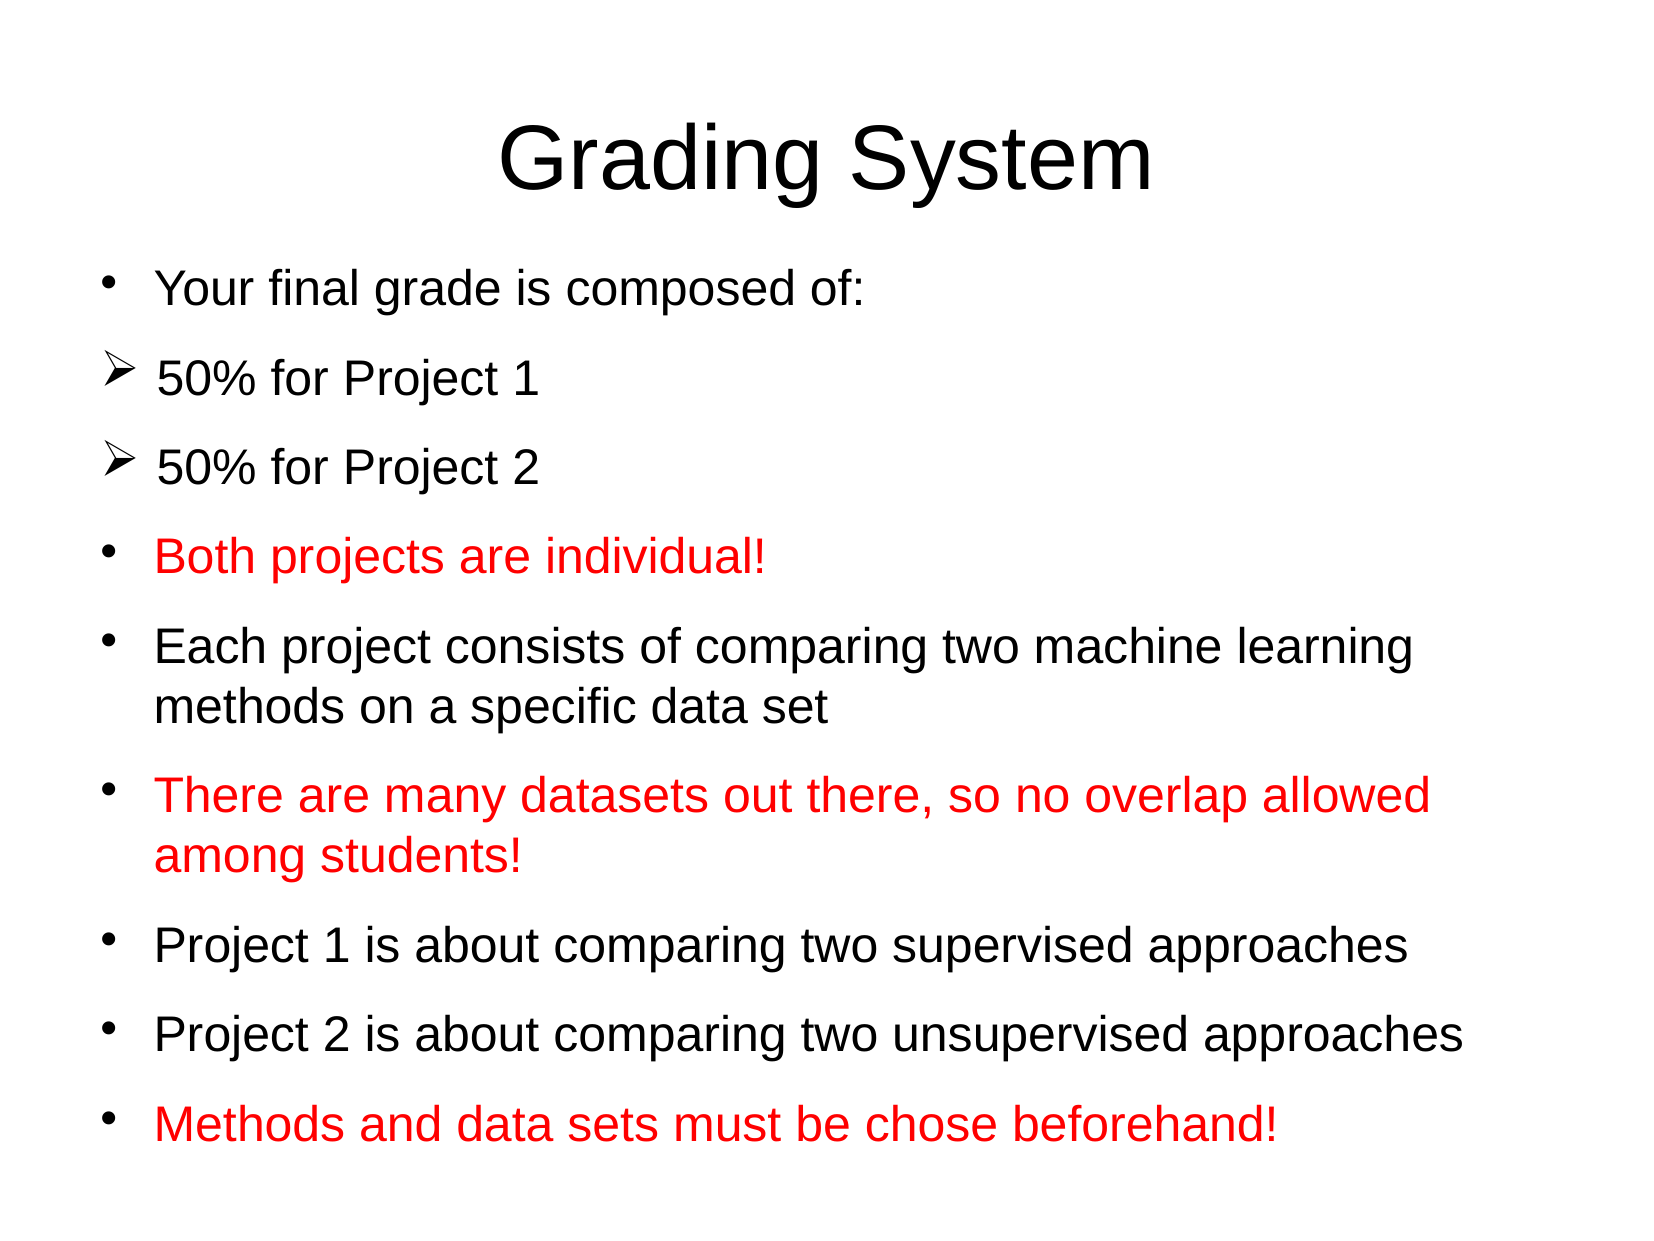

Grading System
Your final grade is composed of:
50% for Project 1
50% for Project 2
Both projects are individual!
Each project consists of comparing two machine learning methods on a specific data set
There are many datasets out there, so no overlap allowed among students!
Project 1 is about comparing two supervised approaches
Project 2 is about comparing two unsupervised approaches
Methods and data sets must be chose beforehand!